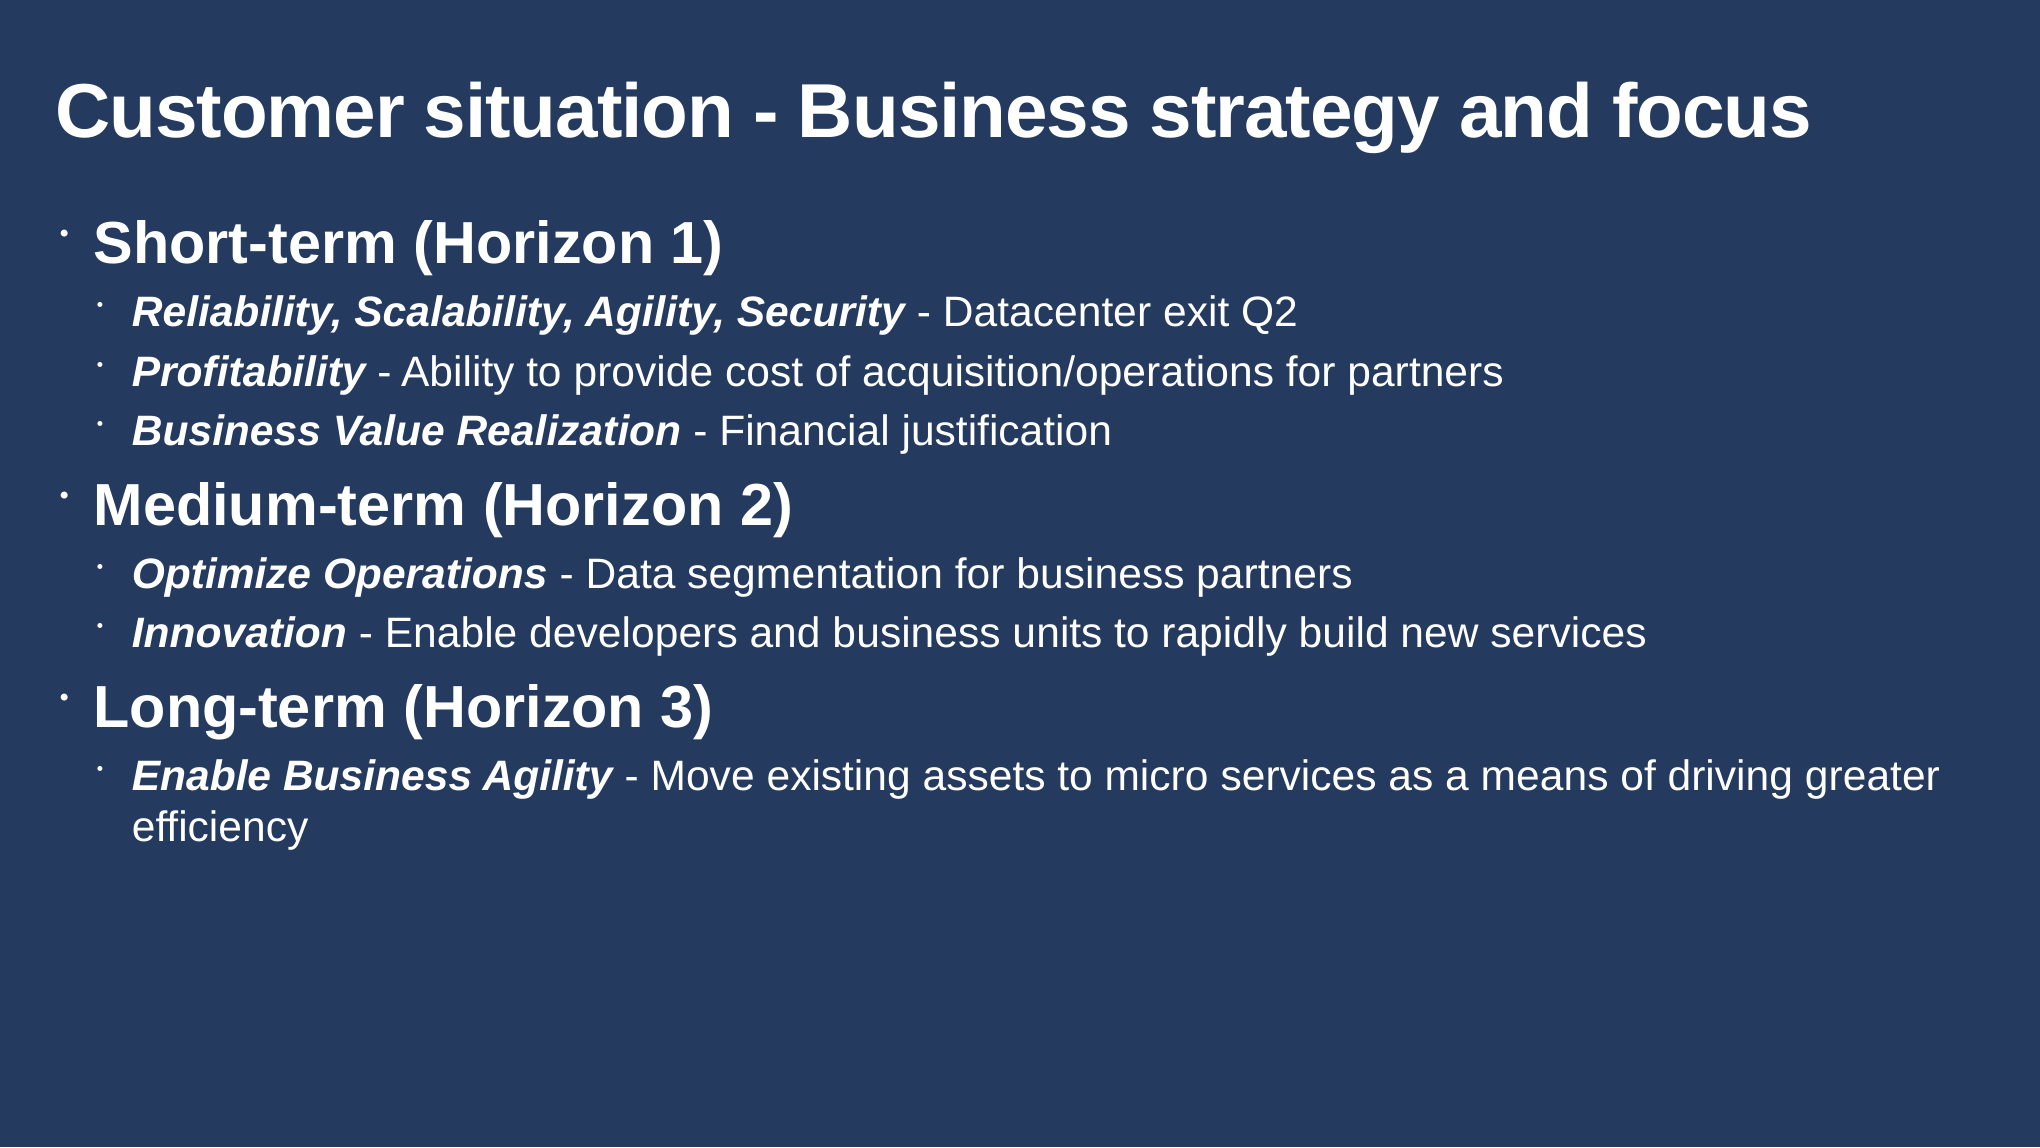

Customer situation - Business strategy and focus
Short-term (Horizon 1)
Reliability, Scalability, Agility, Security - Datacenter exit Q2
Profitability - Ability to provide cost of acquisition/operations for partners
Business Value Realization - Financial justification
Medium-term (Horizon 2)
Optimize Operations - Data segmentation for business partners
Innovation - Enable developers and business units to rapidly build new services
Long-term (Horizon 3)
Enable Business Agility - Move existing assets to micro services as a means of driving greater efficiency